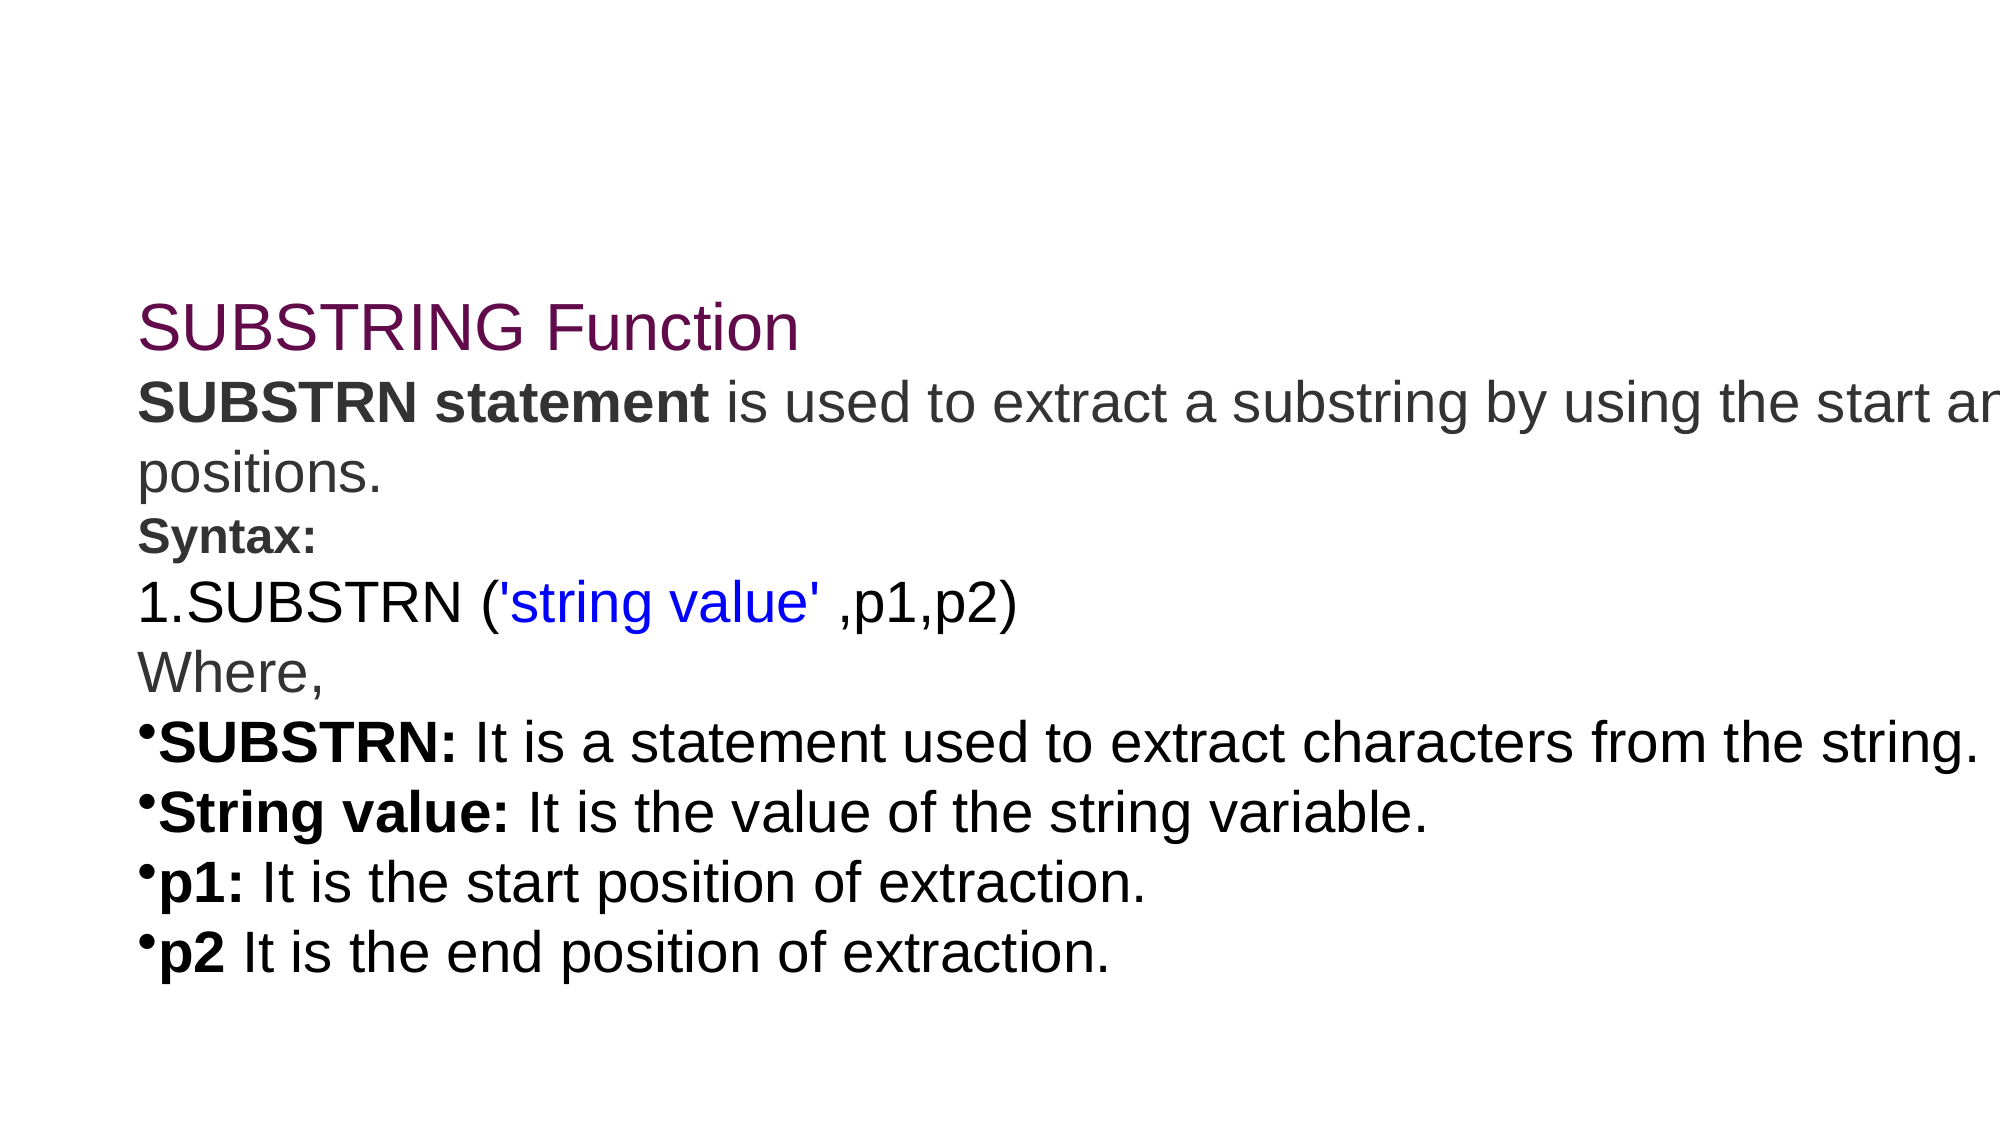

#
SUBSTRING Function
SUBSTRN statement is used to extract a substring by using the start and end positions.
Syntax:
SUBSTRN ('string value' ,p1,p2)
Where,
SUBSTRN: It is a statement used to extract characters from the string.
String value: It is the value of the string variable.
p1: It is the start position of extraction.
p2 It is the end position of extraction.